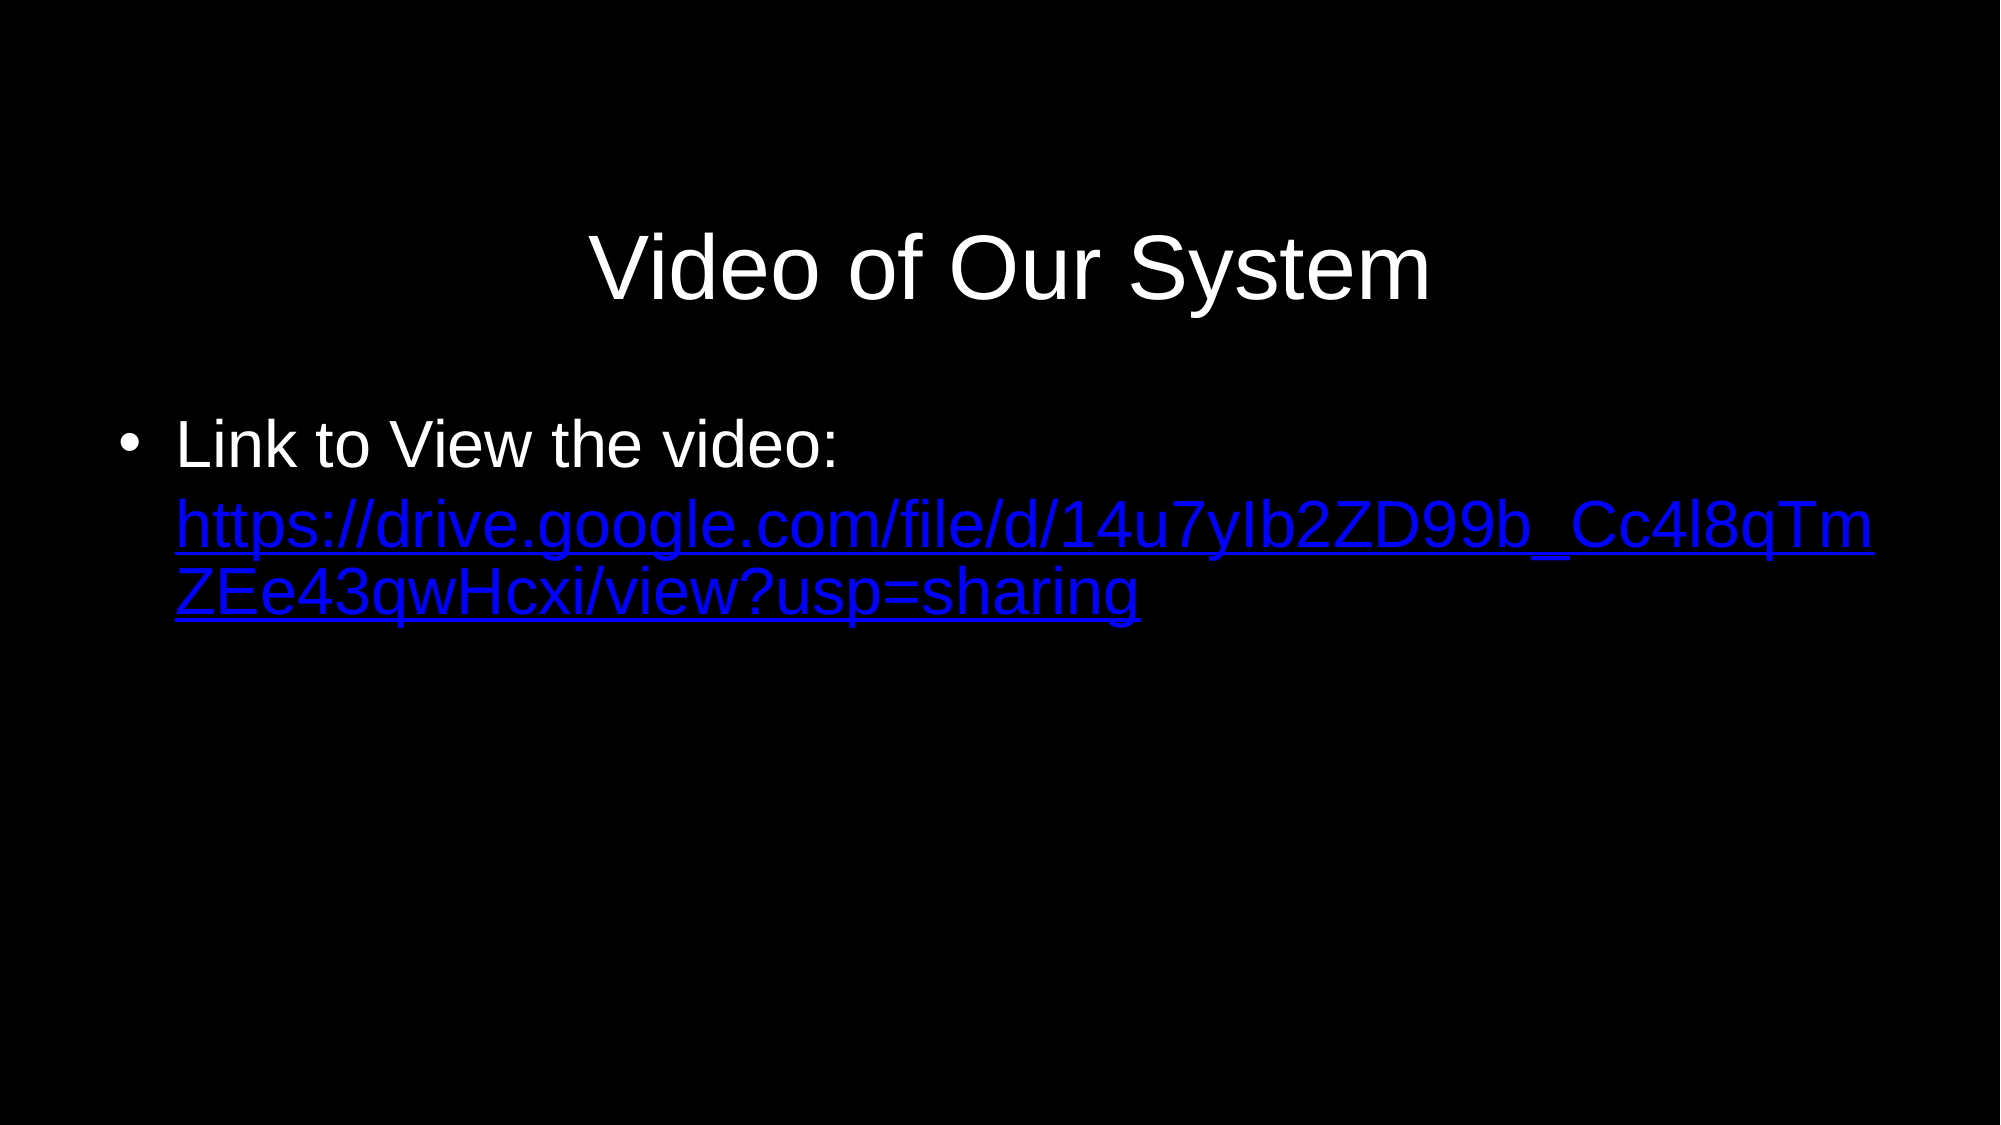

Video of Our System
Link to View the video: https://drive.google.com/file/d/14u7yIb2ZD99b_Cc4l8qTmZEe43qwHcxi/view?usp=sharing